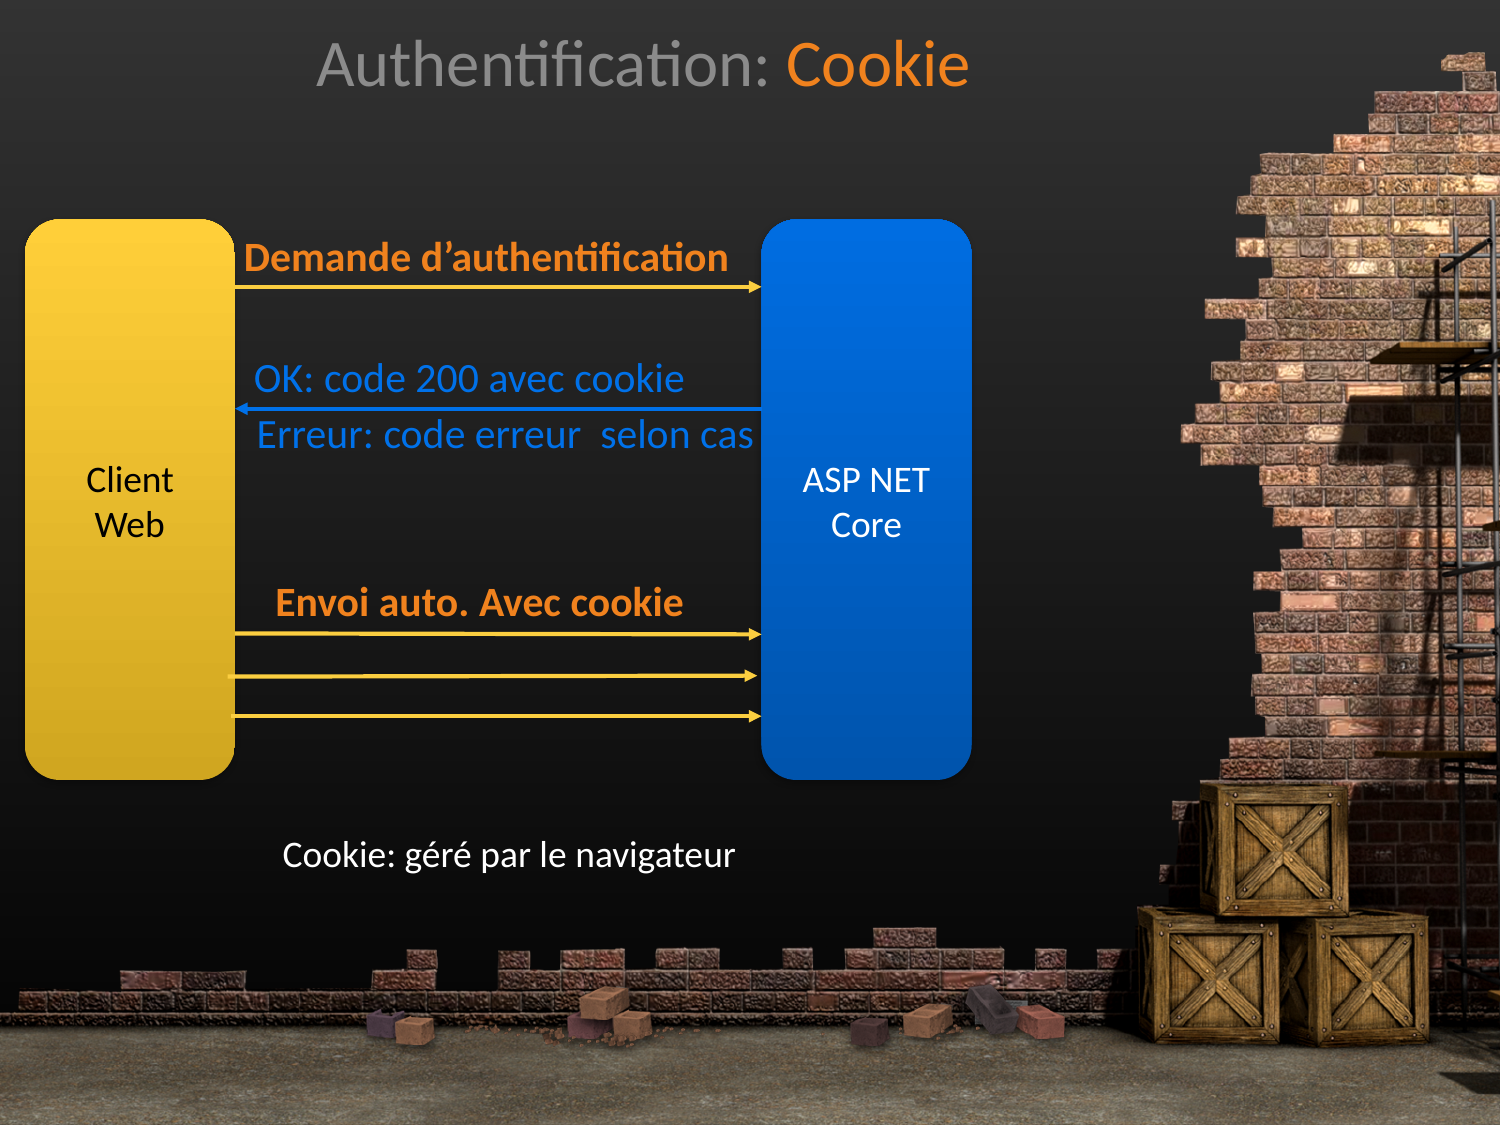

Authentification: Cookie
Client Web
ASP NET Core
Demande d’authentification
OK: code 200 avec cookie
Erreur: code erreur  selon cas
Envoi auto. Avec cookie
Cookie: géré par le navigateur